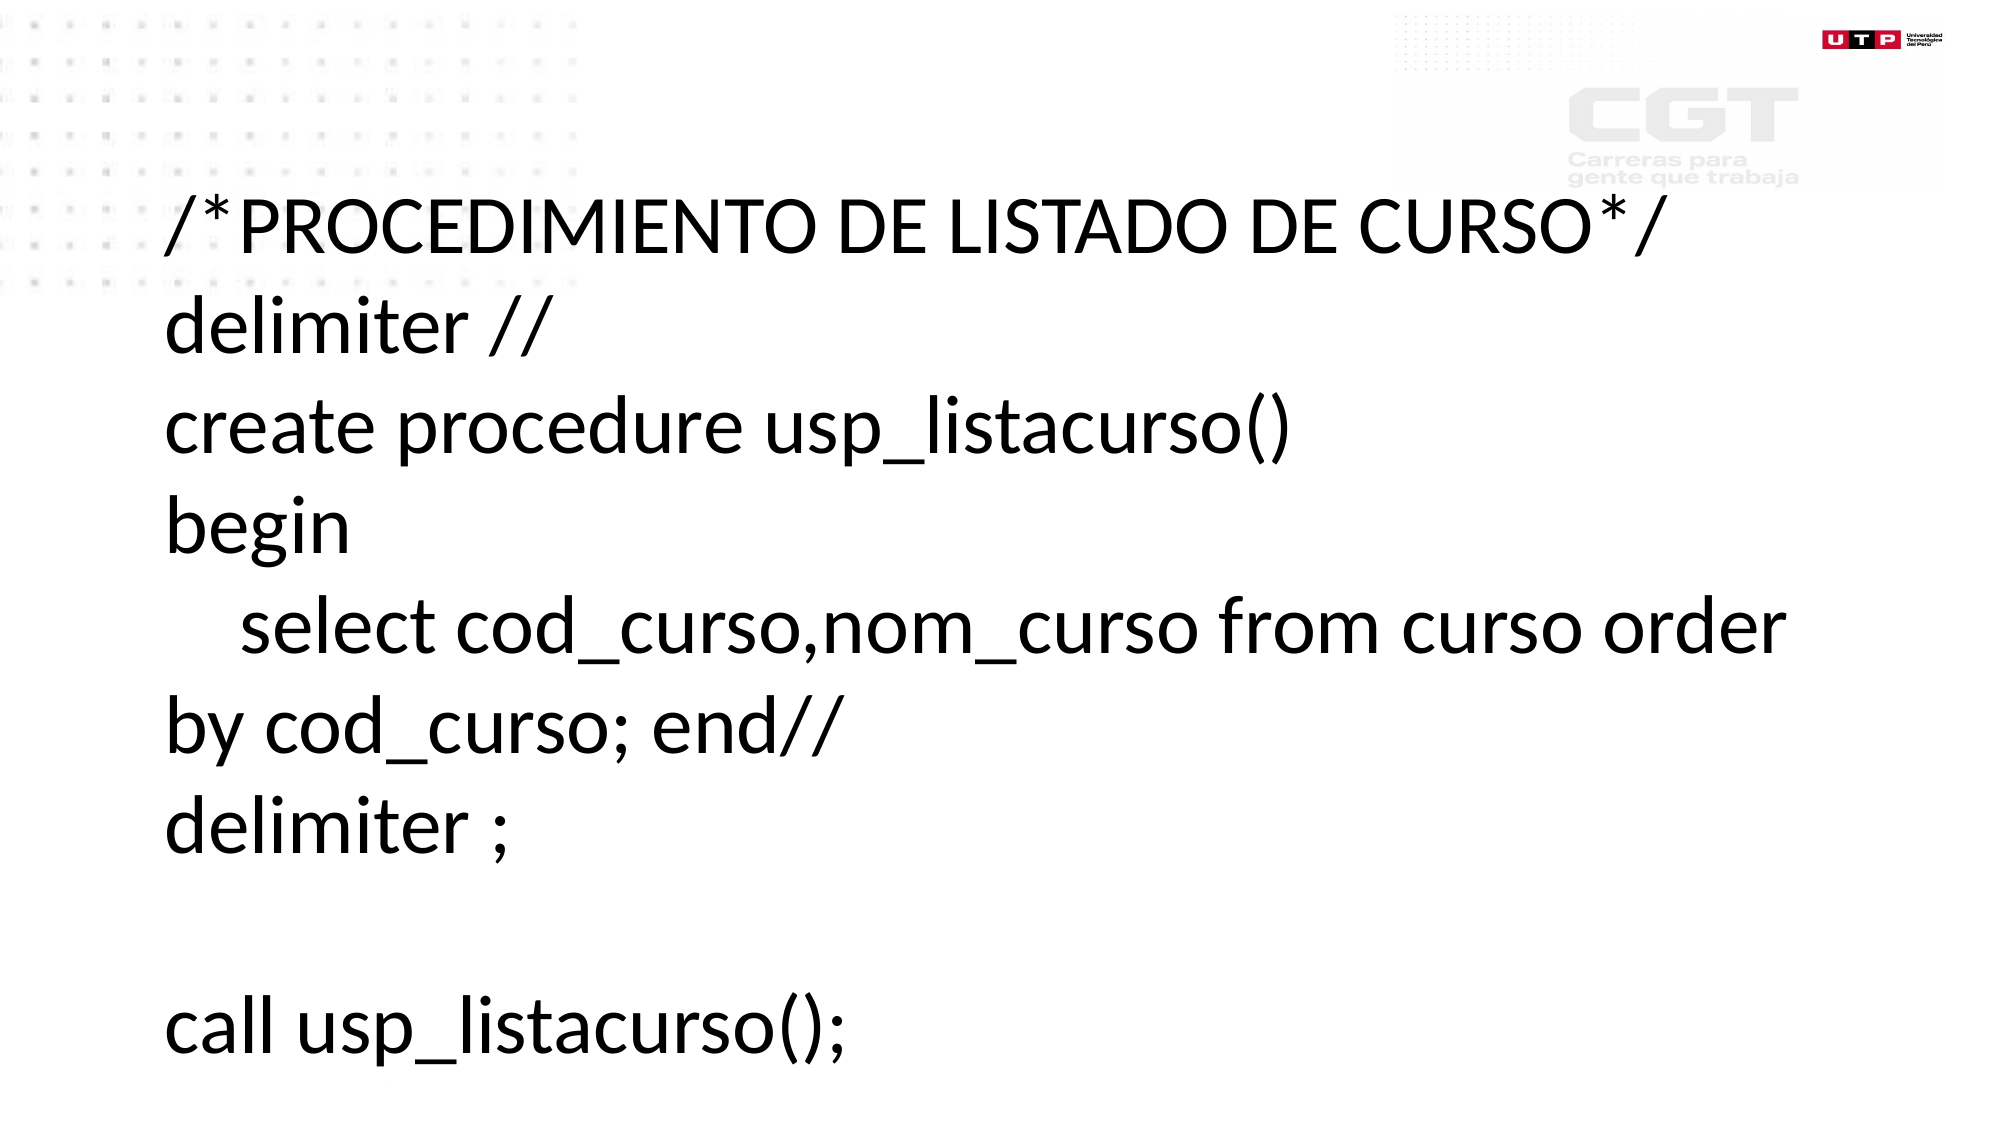

/*PROCEDIMIENTO DE LISTADO DE CURSO*/
delimiter //
create procedure usp_listacurso()
begin
    select cod_curso,nom_curso from curso order by cod_curso; end//
delimiter ;

call usp_listacurso();